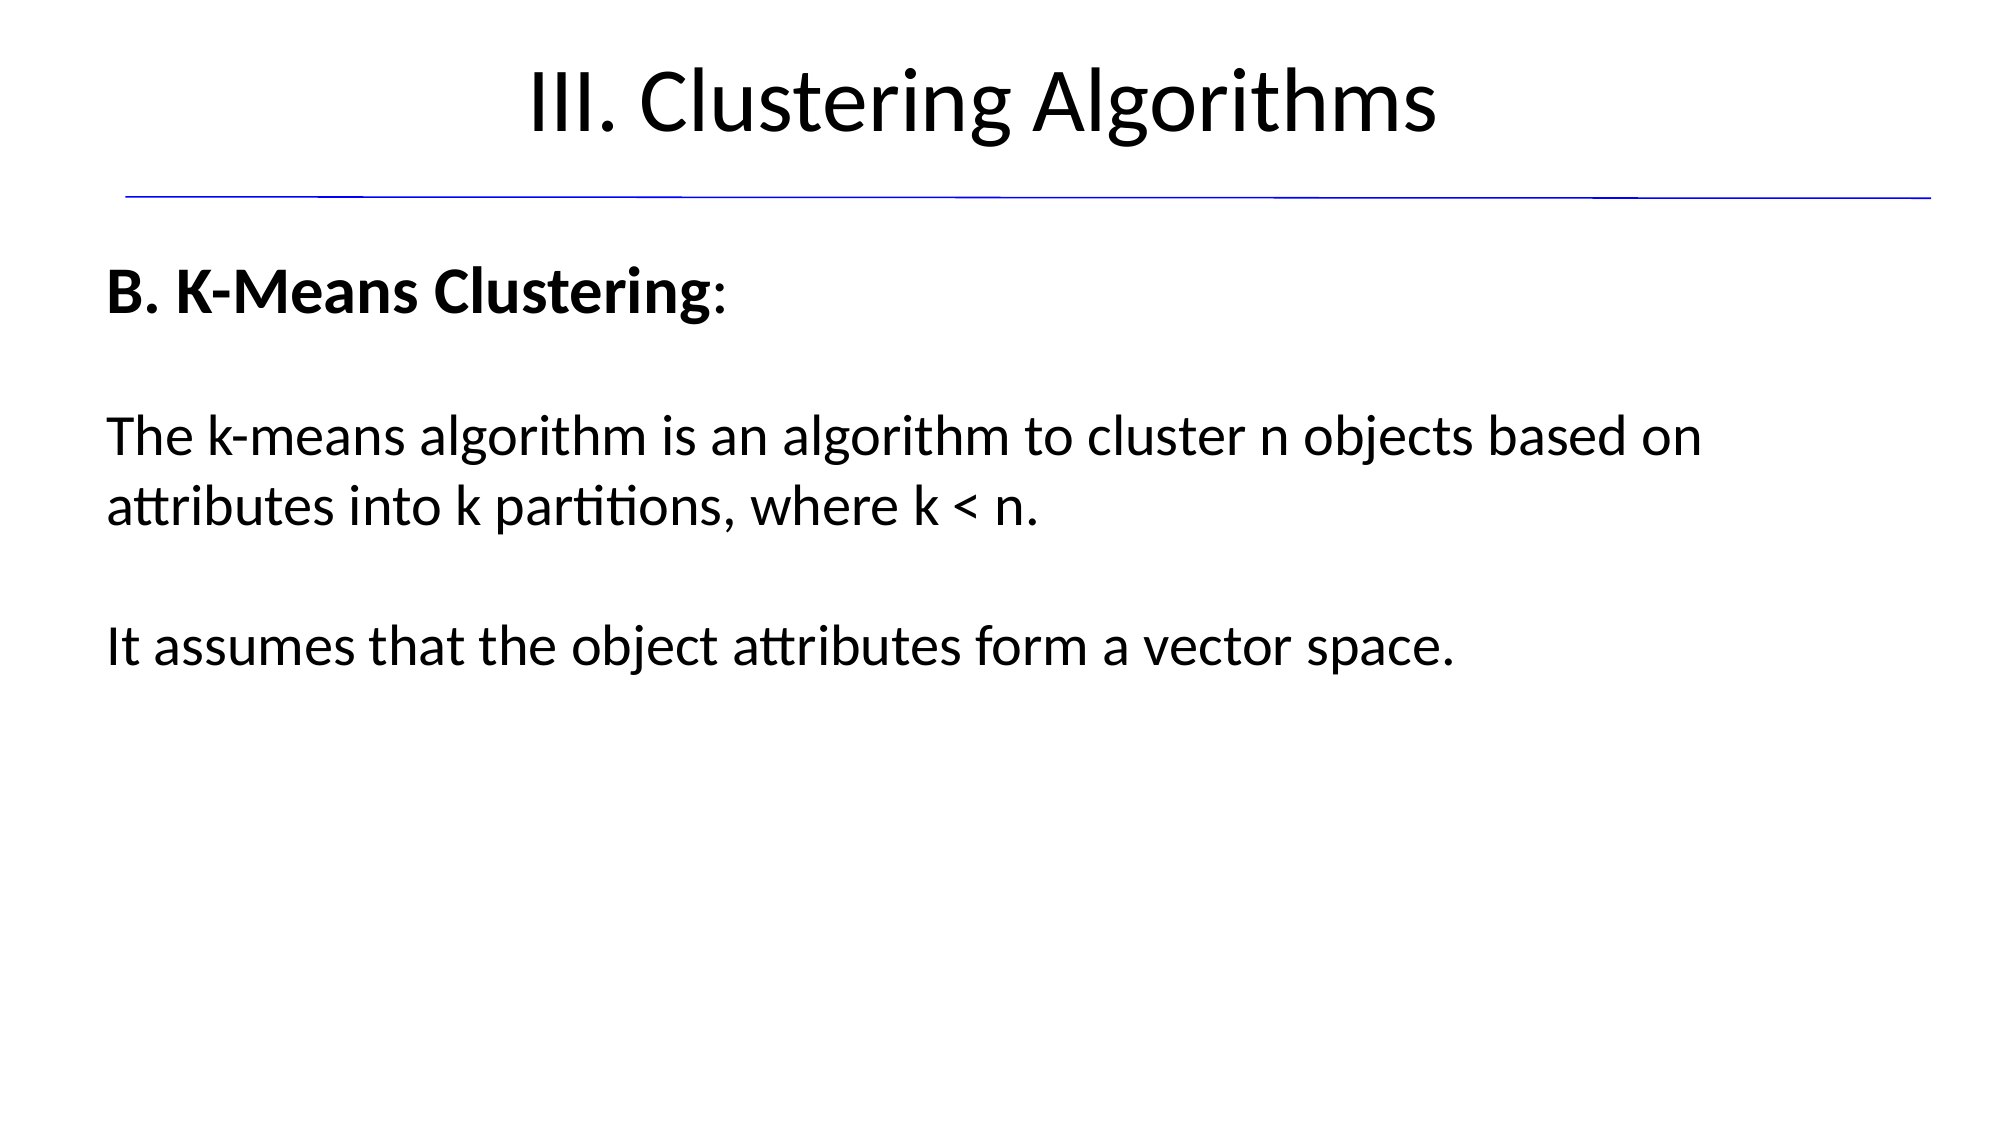

III. Clustering Algorithms
B. K-Means Clustering:

The k-means algorithm is an algorithm to cluster n objects based on attributes into k partitions, where k < n.

It assumes that the object attributes form a vector space.